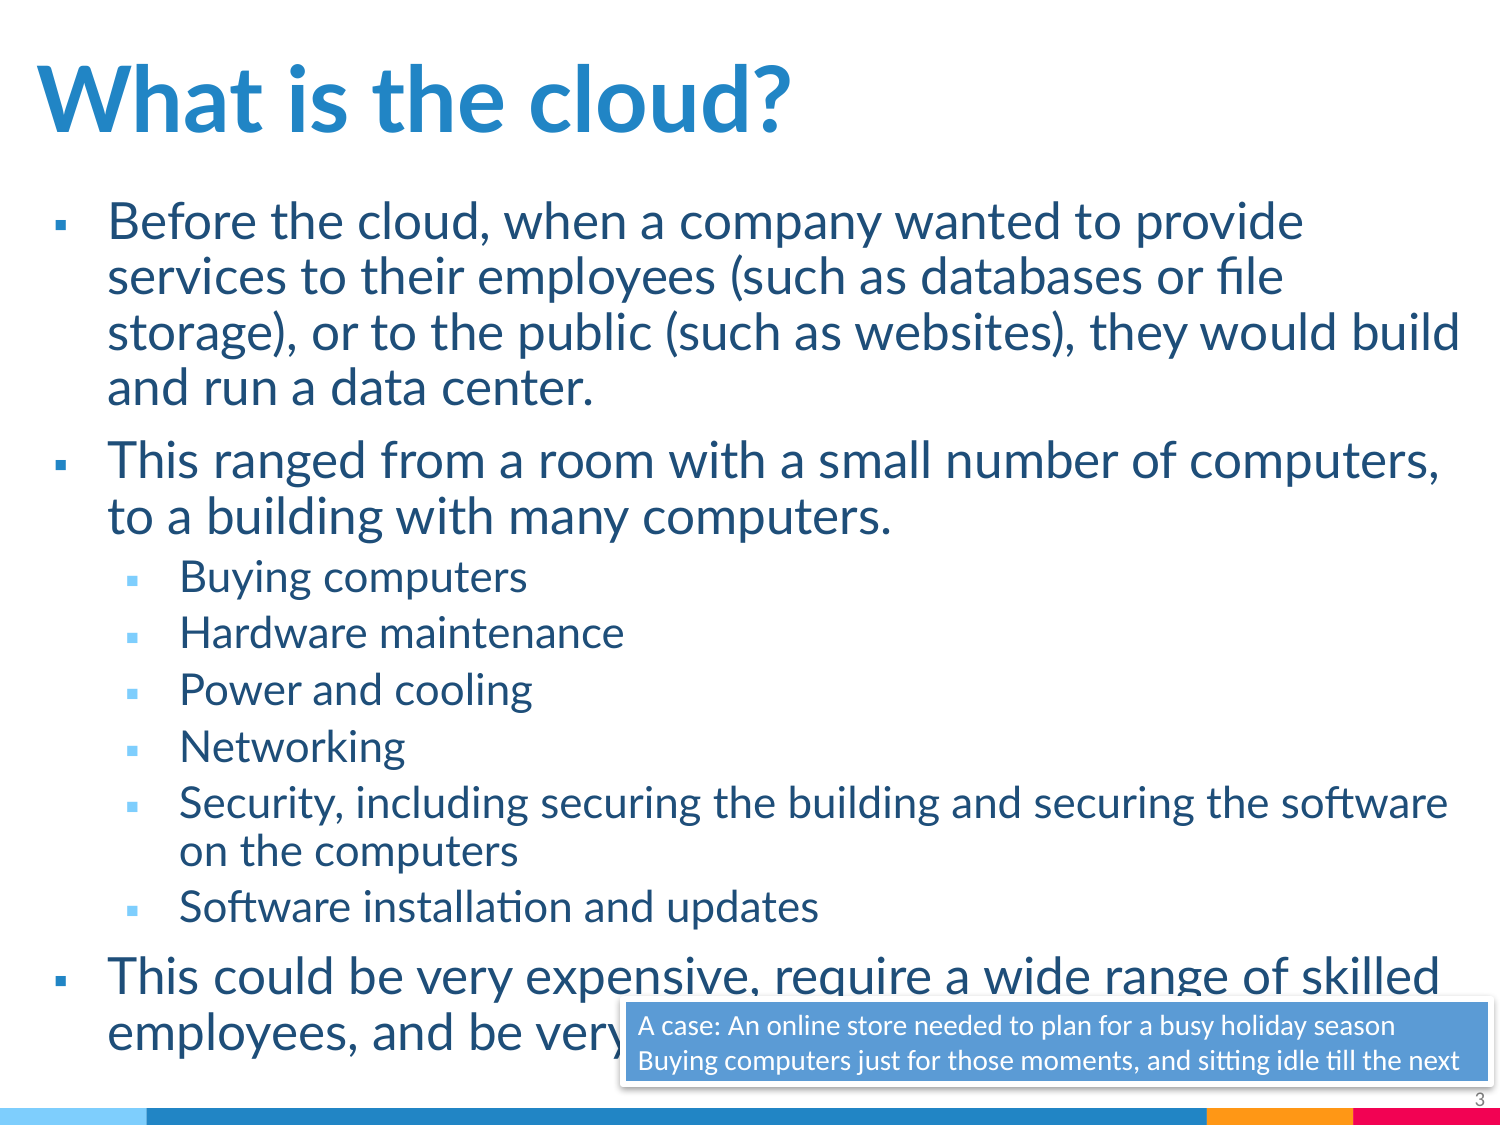

# What is the cloud?
Before the cloud, when a company wanted to provide services to their employees (such as databases or file storage), or to the public (such as websites), they would build and run a data center.
This ranged from a room with a small number of computers, to a building with many computers.
Buying computers
Hardware maintenance
Power and cooling
Networking
Security, including securing the building and securing the software on the computers
Software installation and updates
This could be very expensive, require a wide range of skilled employees, and be very slow to change when needed.
A case: An online store needed to plan for a busy holiday season
Buying computers just for those moments, and sitting idle till the next
3